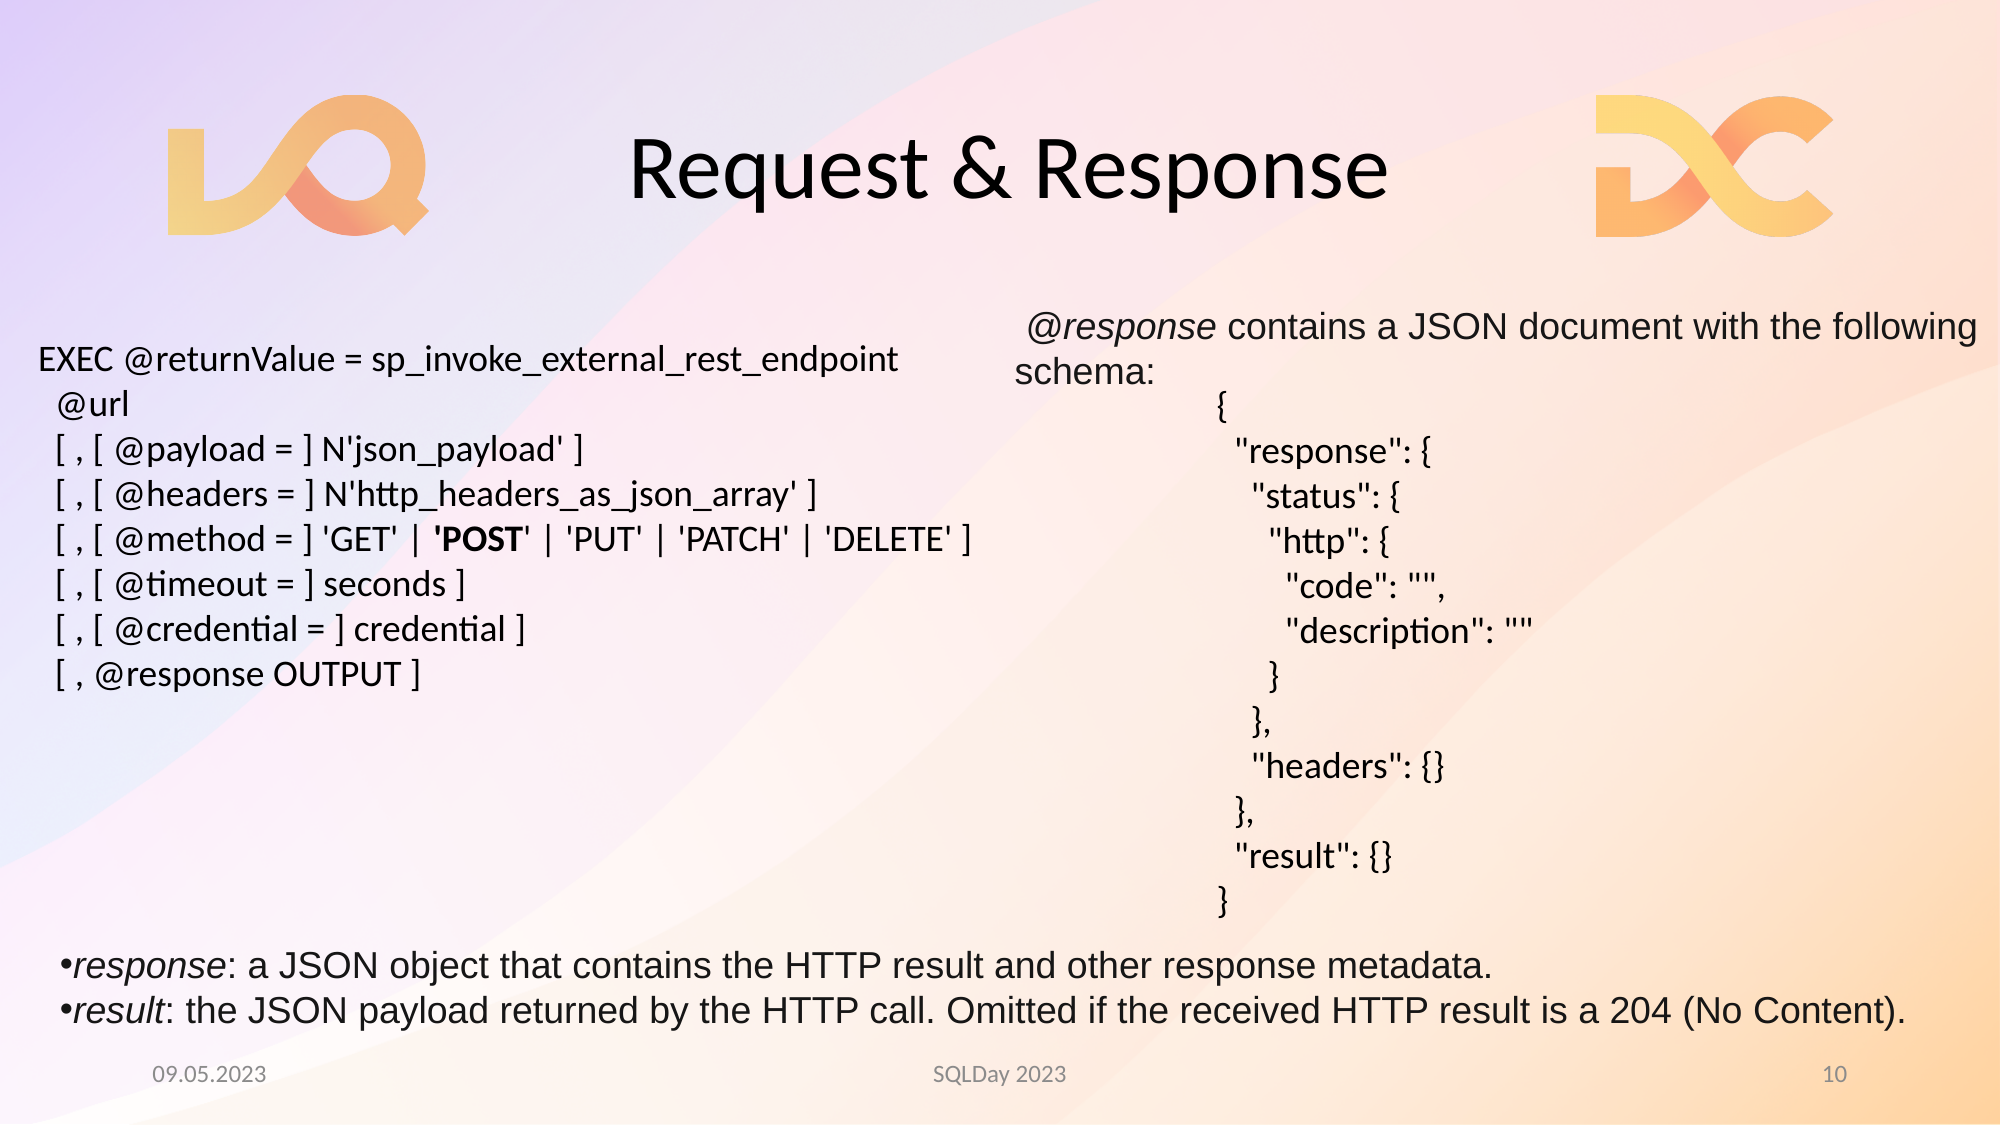

# Request & Response
 @response contains a JSON document with the following schema:
EXEC @returnValue = sp_invoke_external_rest_endpoint
  @url
  [ , [ @payload = ] N'json_payload' ]
  [ , [ @headers = ] N'http_headers_as_json_array' ]
  [ , [ @method = ] 'GET' | 'POST' | 'PUT' | 'PATCH' | 'DELETE' ]
  [ , [ @timeout = ] seconds ]
  [ , [ @credential = ] credential ]
  [ , @response OUTPUT ]
{
  "response": {
    "status": {
      "http": {
        "code": "",
        "description": ""
      }
    },
    "headers": {}
  },
  "result": {}
}
response: a JSON object that contains the HTTP result and other response metadata.
result: the JSON payload returned by the HTTP call. Omitted if the received HTTP result is a 204 (No Content).
09.05.2023
SQLDay 2023
10